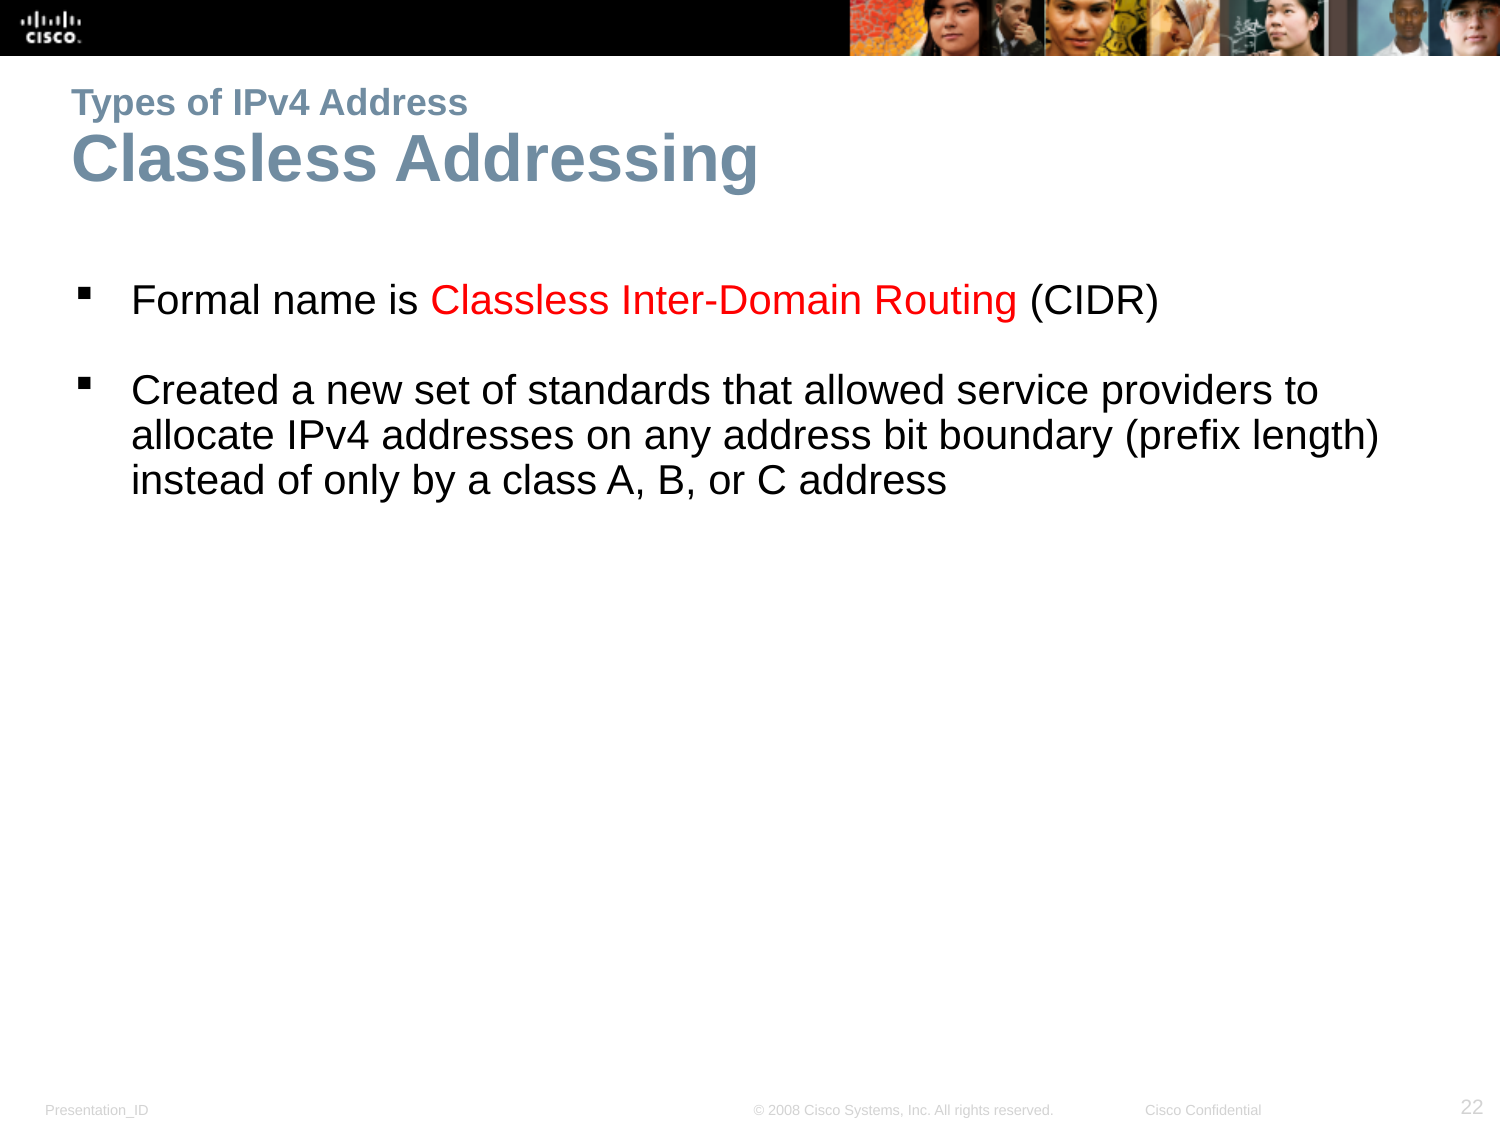

# Types of IPv4 Address Classless Addressing
Formal name is Classless Inter-Domain Routing (CIDR)

Created a new set of standards that allowed service providers to allocate IPv4 addresses on any address bit boundary (prefix length) instead of only by a class A, B, or C address